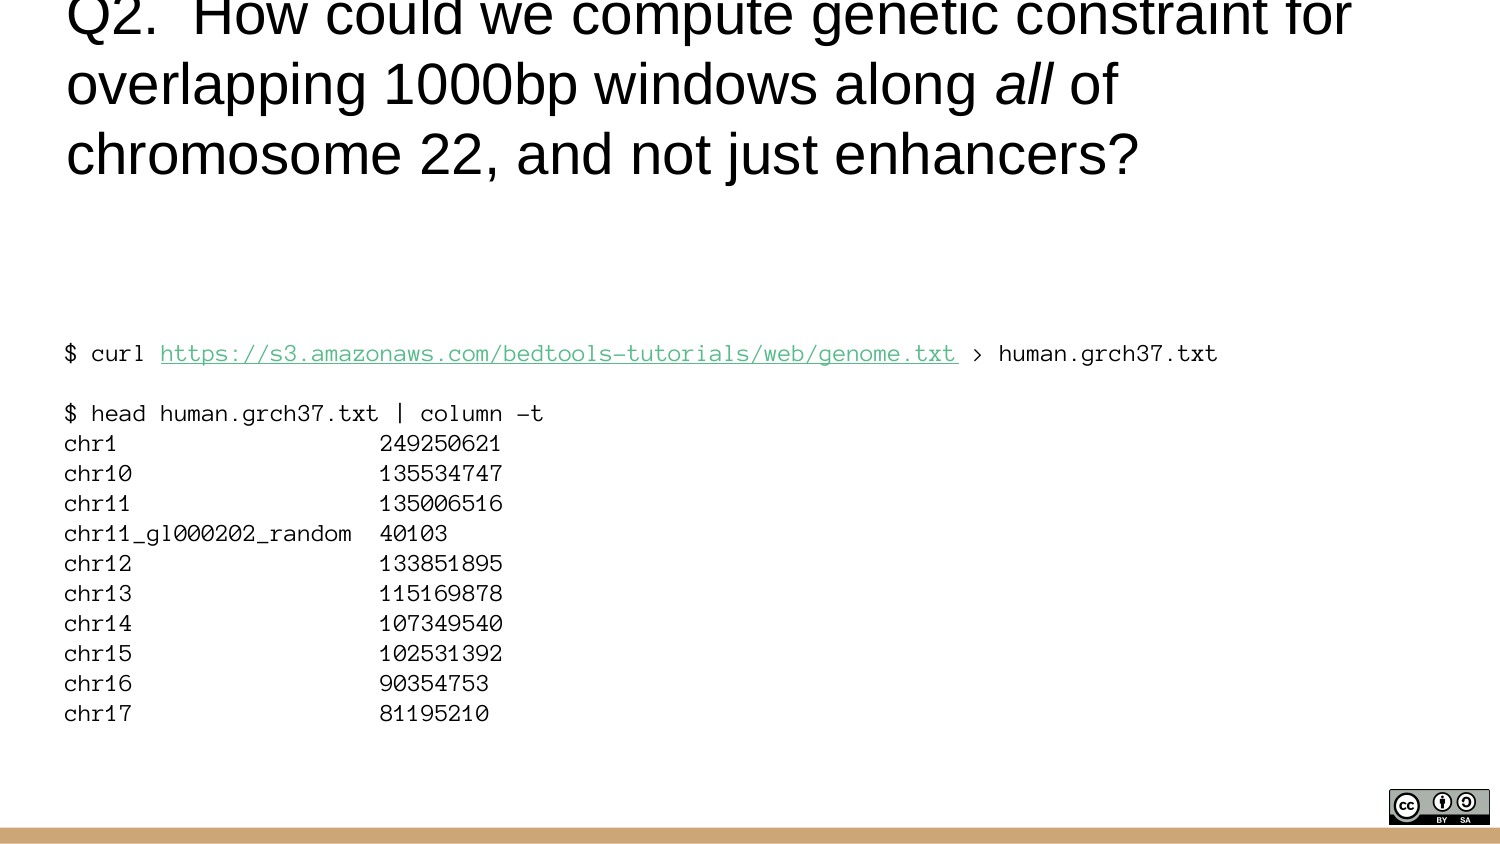

# Q2.  How could we compute genetic constraint for overlapping 1000bp windows along all of chromosome 22, and not just enhancers?

$ curl https://s3.amazonaws.com/bedtools-tutorials/web/genome.txt > human.grch37.txt

$ head human.grch37.txt | column -t
chr1                   249250621
chr10                  135534747
chr11                  135006516
chr11_gl000202_random  40103
chr12                  133851895
chr13                  115169878
chr14                  107349540
chr15                  102531392
chr16                  90354753
chr17                  81195210